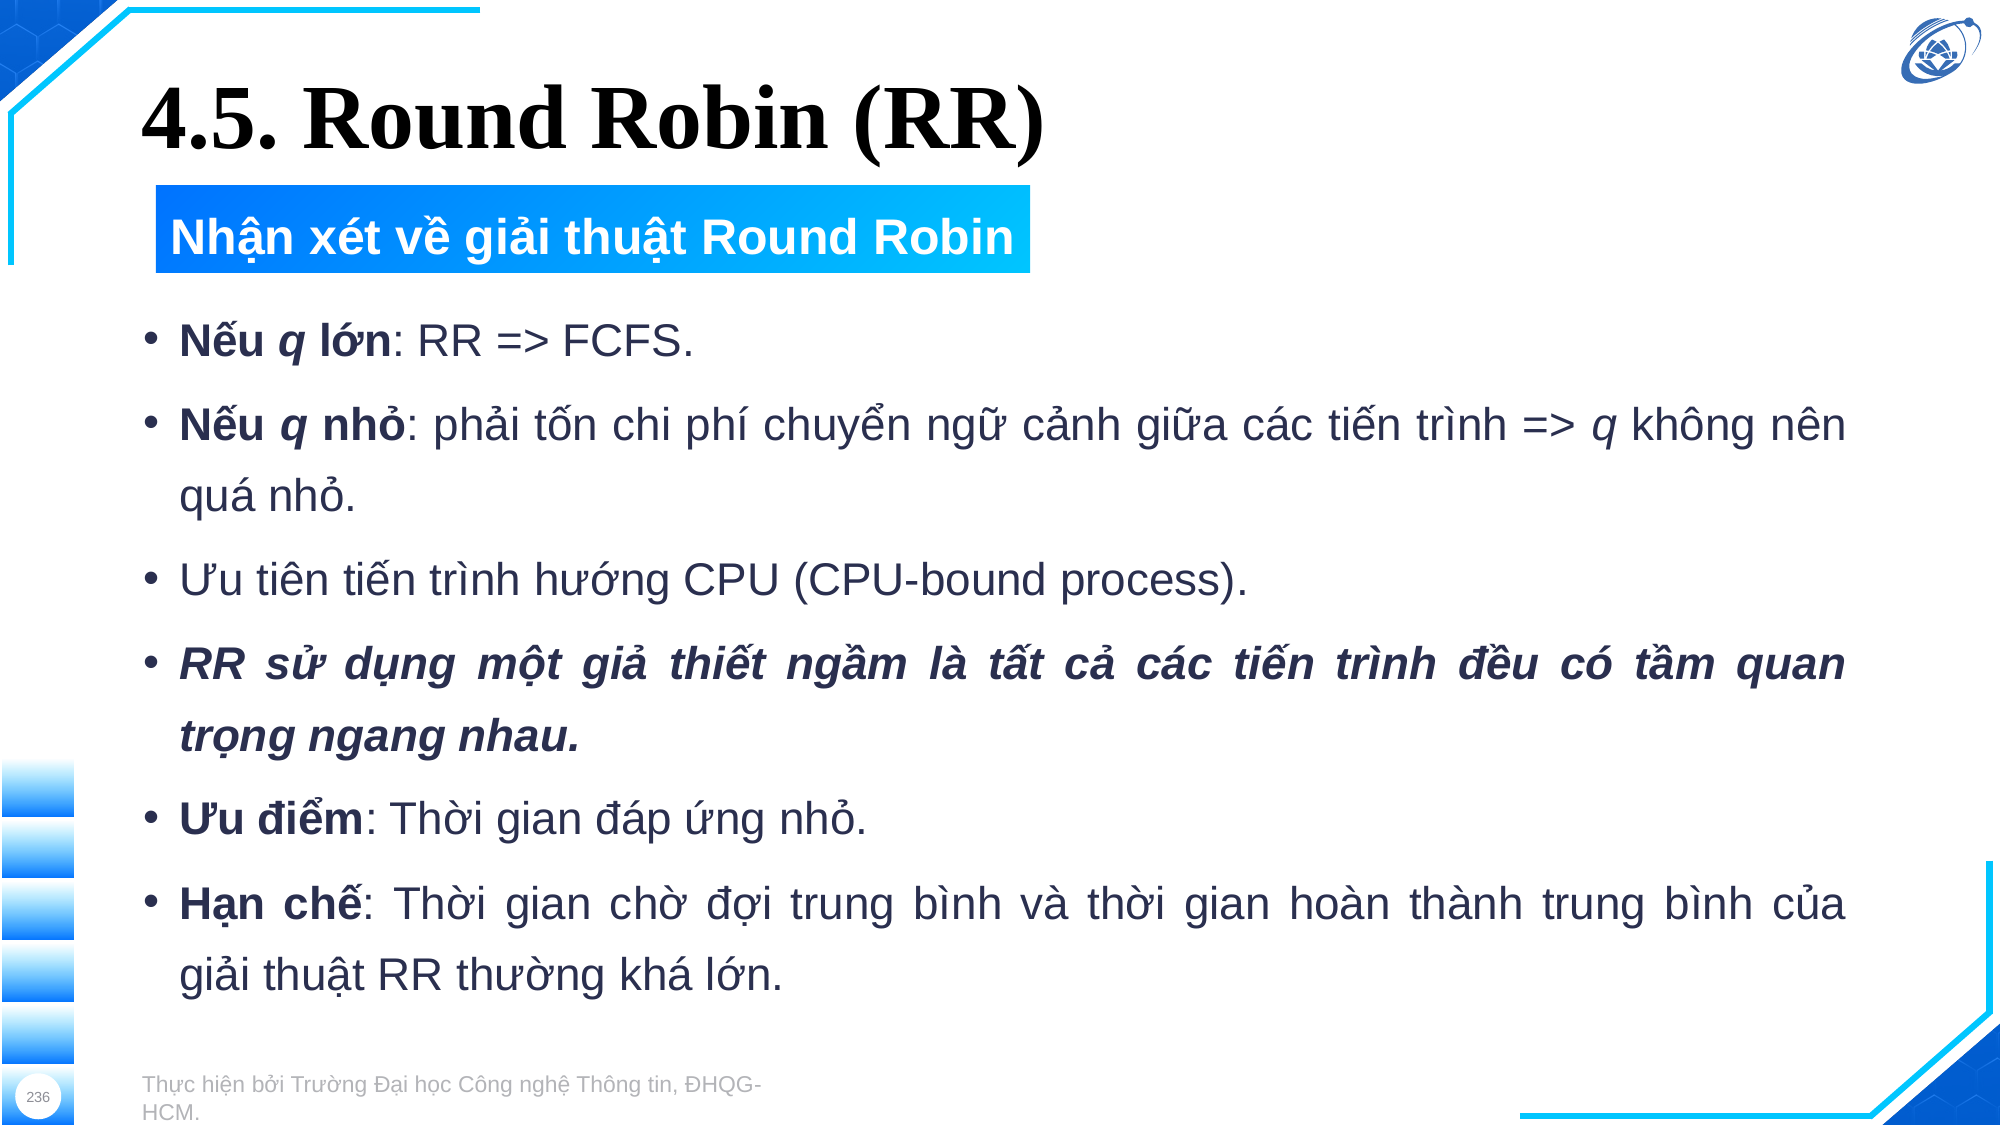

# 4.5. Round Robin (RR)
Nhận xét về giải thuật Round Robin
Nếu q lớn: RR => FCFS.
Nếu q nhỏ: phải tốn chi phí chuyển ngữ cảnh giữa các tiến trình => q không nên quá nhỏ.
Ưu tiên tiến trình hướng CPU (CPU-bound process).
RR sử dụng một giả thiết ngầm là tất cả các tiến trình đều có tầm quan trọng ngang nhau.
Ưu điểm: Thời gian đáp ứng nhỏ.
Hạn chế: Thời gian chờ đợi trung bình và thời gian hoàn thành trung bình của giải thuật RR thường khá lớn.
Thực hiện bởi Trường Đại học Công nghệ Thông tin, ĐHQG-HCM.
236